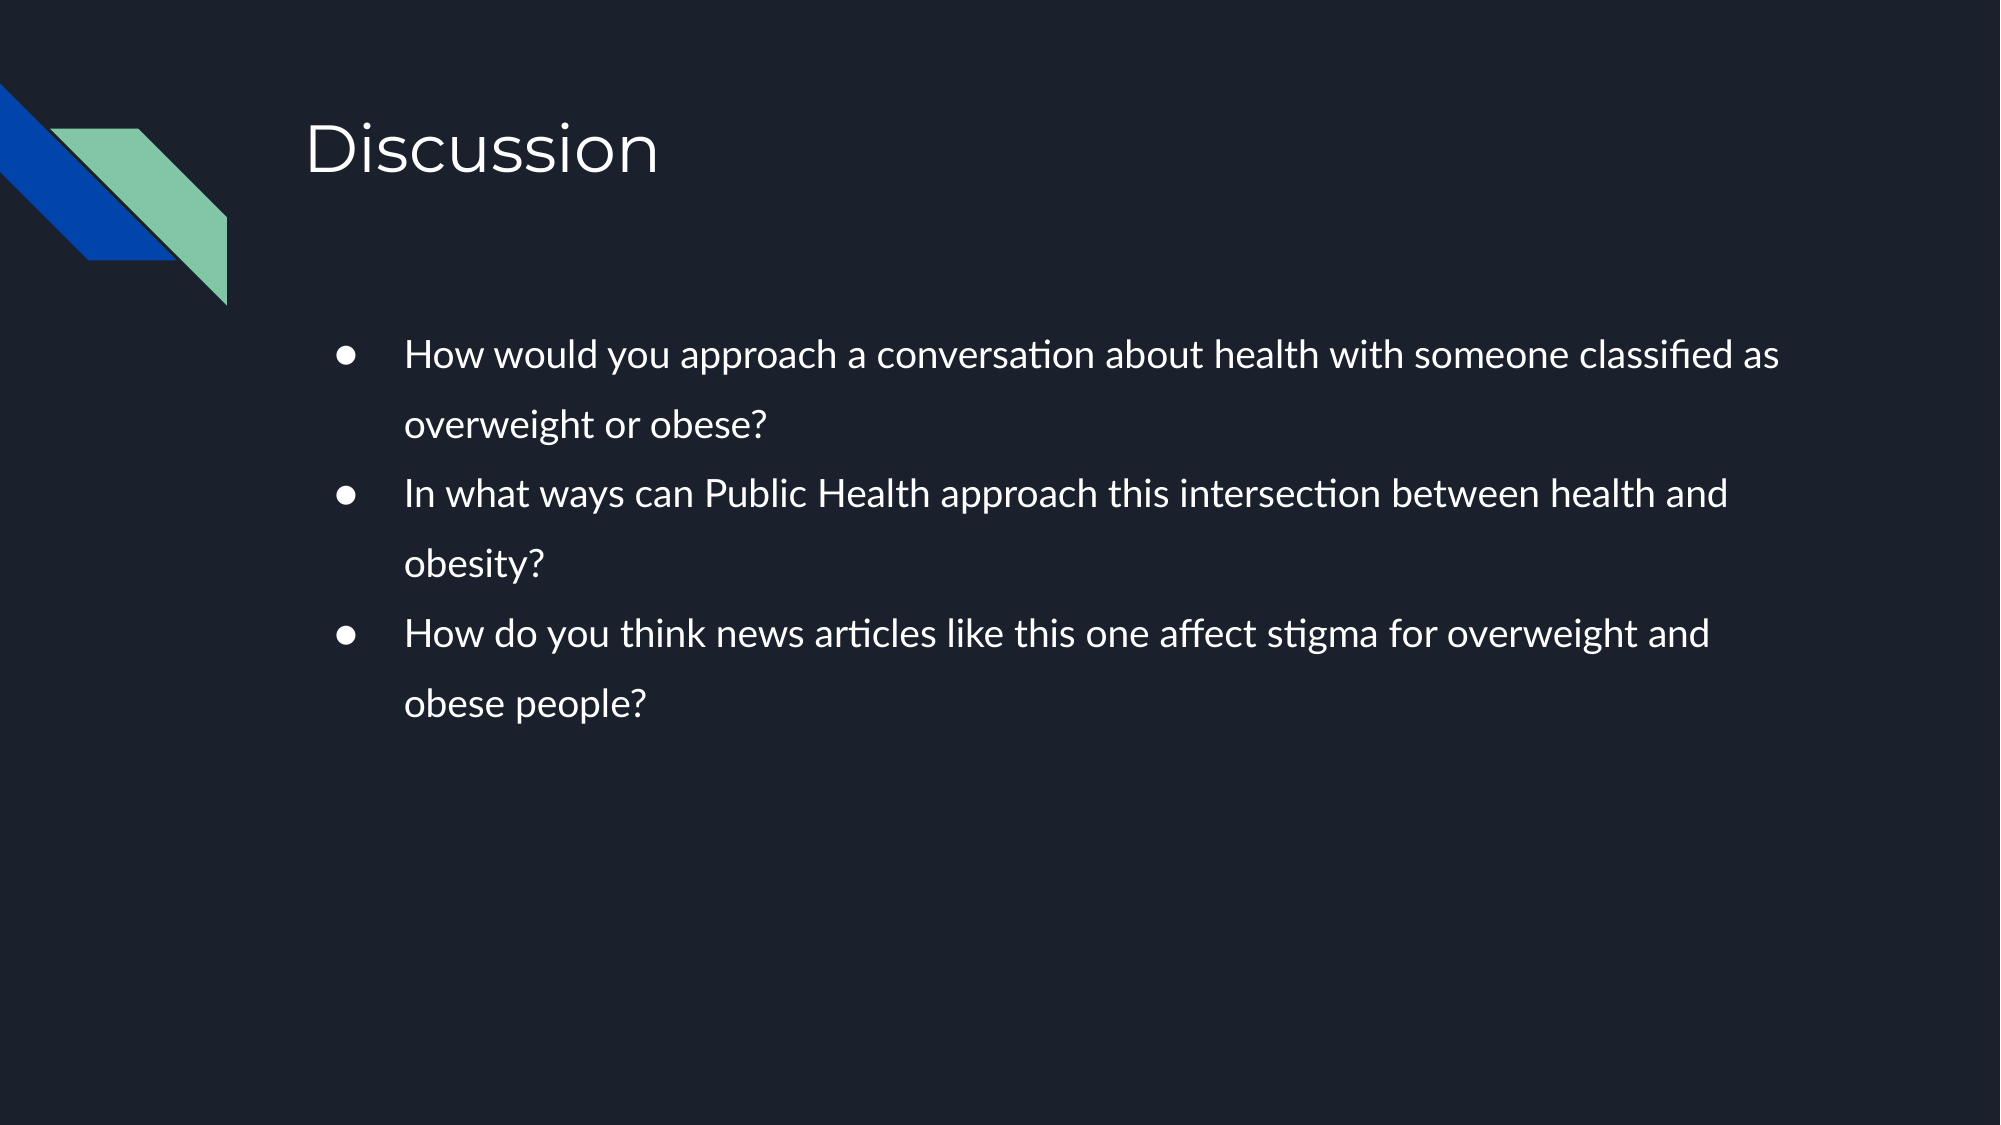

# Discussion
How would you approach a conversation about health with someone classified as overweight or obese?
In what ways can Public Health approach this intersection between health and obesity?
How do you think news articles like this one affect stigma for overweight and obese people?